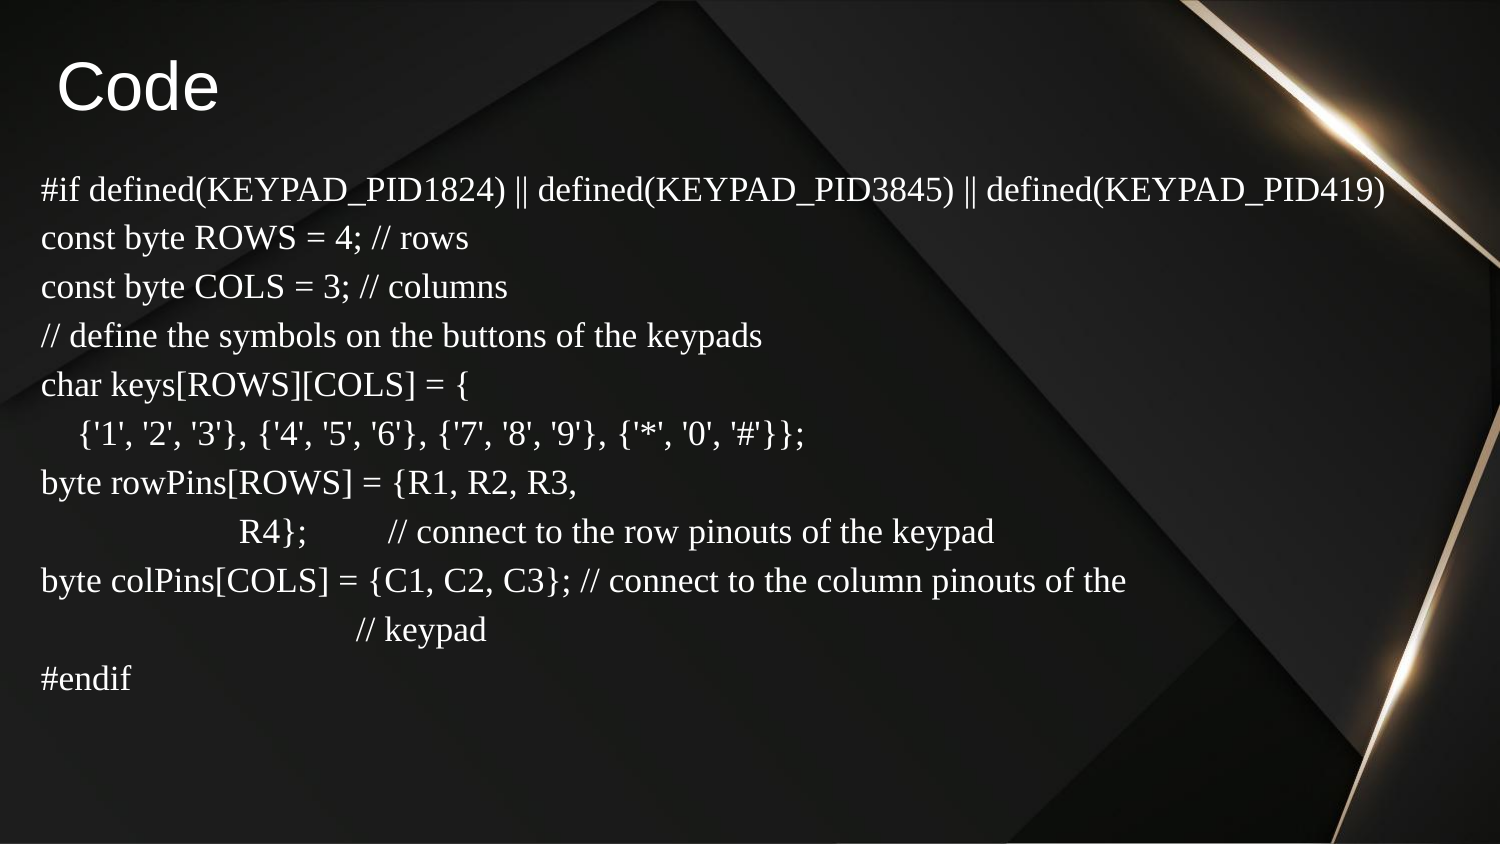

# Code
#if defined(KEYPAD_PID1824) || defined(KEYPAD_PID3845) || defined(KEYPAD_PID419)
const byte ROWS = 4; // rows
const byte COLS = 3; // columns
// define the symbols on the buttons of the keypads
char keys[ROWS][COLS] = {
    {'1', '2', '3'}, {'4', '5', '6'}, {'7', '8', '9'}, {'*', '0', '#'}};
byte rowPins[ROWS] = {R1, R2, R3,
                      R4};         // connect to the row pinouts of the keypad
byte colPins[COLS] = {C1, C2, C3}; // connect to the column pinouts of the
                                   // keypad
#endif